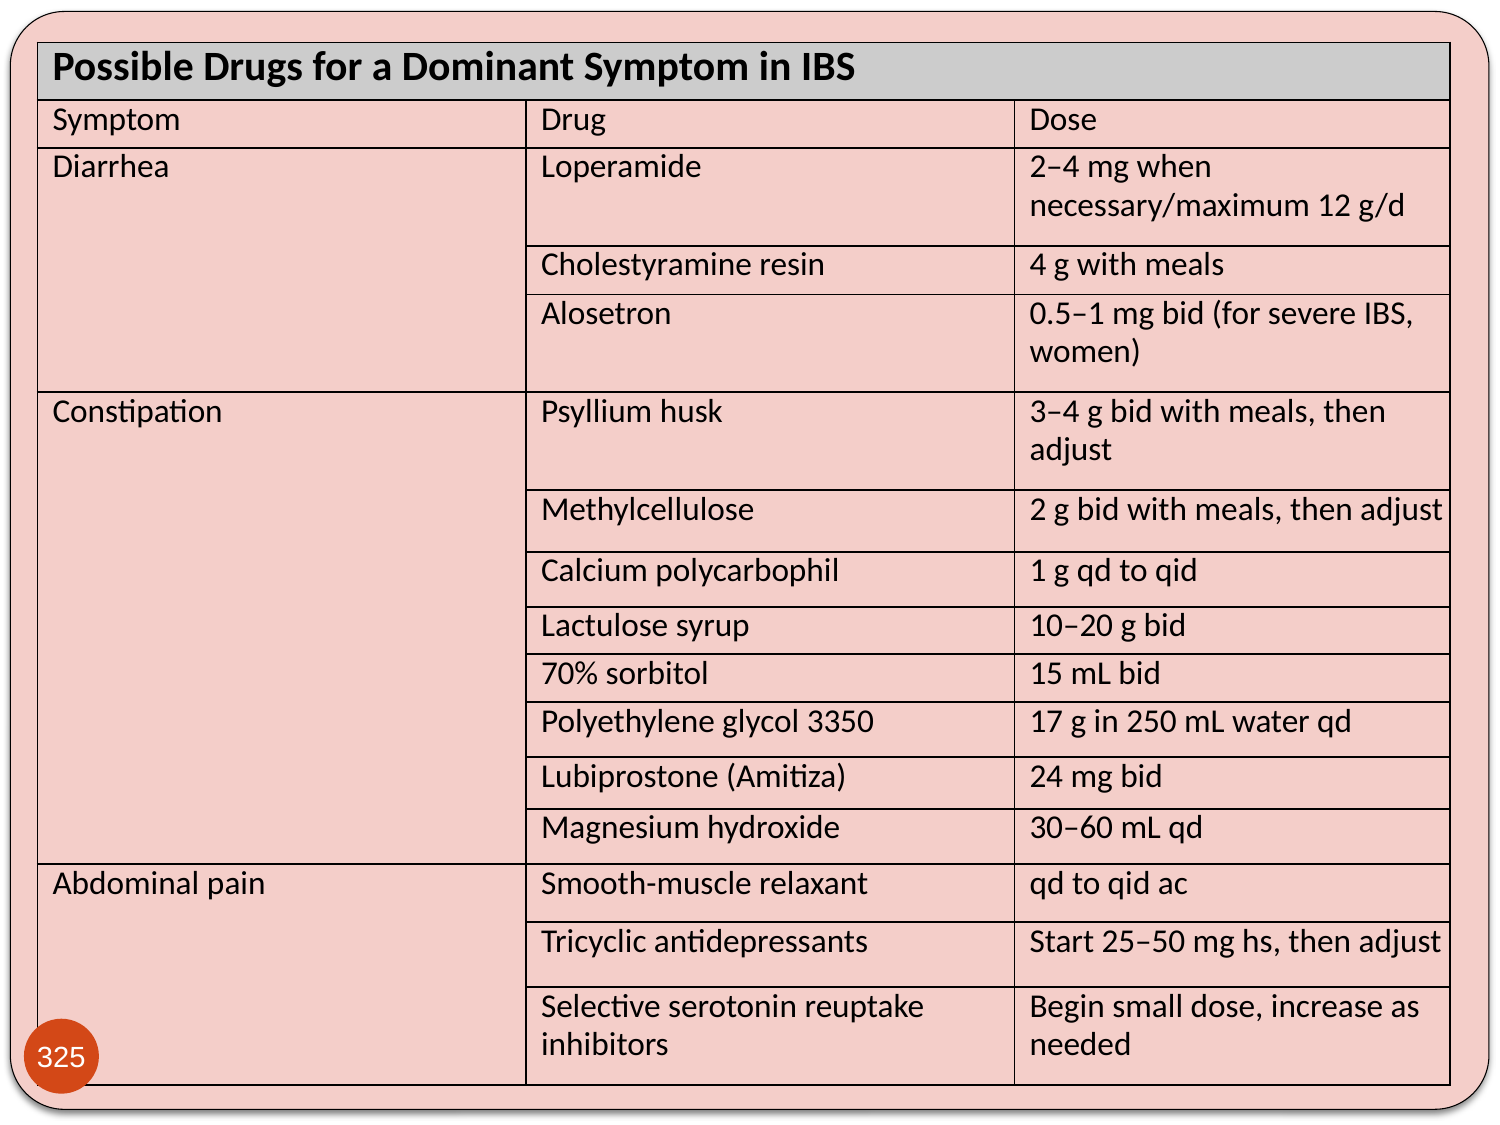

| Possible Drugs for a Dominant Symptom in IBS |  |  |
| --- | --- | --- |
| Symptom | Drug | Dose |
| Diarrhea | Loperamide | 2–4 mg when necessary/maximum 12 g/d |
|  | Cholestyramine resin | 4 g with meals |
|  | Alosetron | 0.5–1 mg bid (for severe IBS, women) |
| Constipation | Psyllium husk | 3–4 g bid with meals, then adjust |
|  | Methylcellulose | 2 g bid with meals, then adjust |
|  | Calcium polycarbophil | 1 g qd to qid |
|  | Lactulose syrup | 10–20 g bid |
|  | 70% sorbitol | 15 mL bid |
|  | Polyethylene glycol 3350 | 17 g in 250 mL water qd |
|  | Lubiprostone (Amitiza) | 24 mg bid |
|  | Magnesium hydroxide | 30–60 mL qd |
| Abdominal pain | Smooth-muscle relaxant | qd to qid ac |
|  | Tricyclic antidepressants | Start 25–50 mg hs, then adjust |
|  | Selective serotonin reuptake inhibitors | Begin small dose, increase as needed |
325